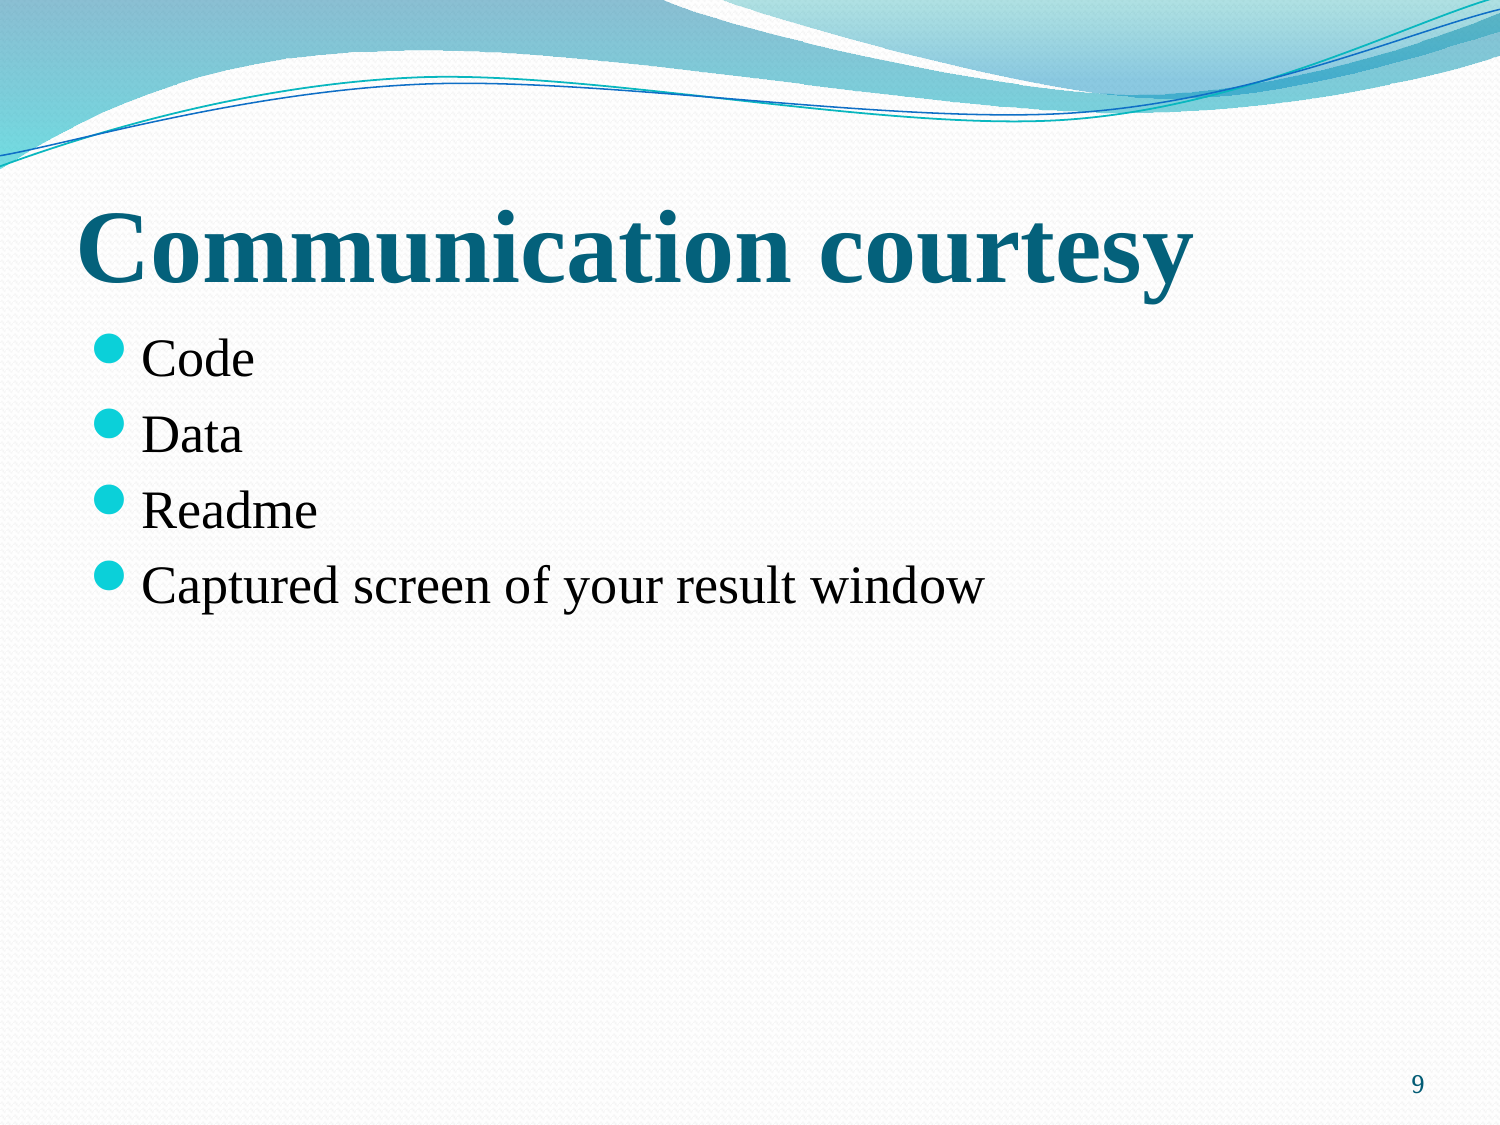

# Communication courtesy
Code
Data
Readme
Captured screen of your result window
9